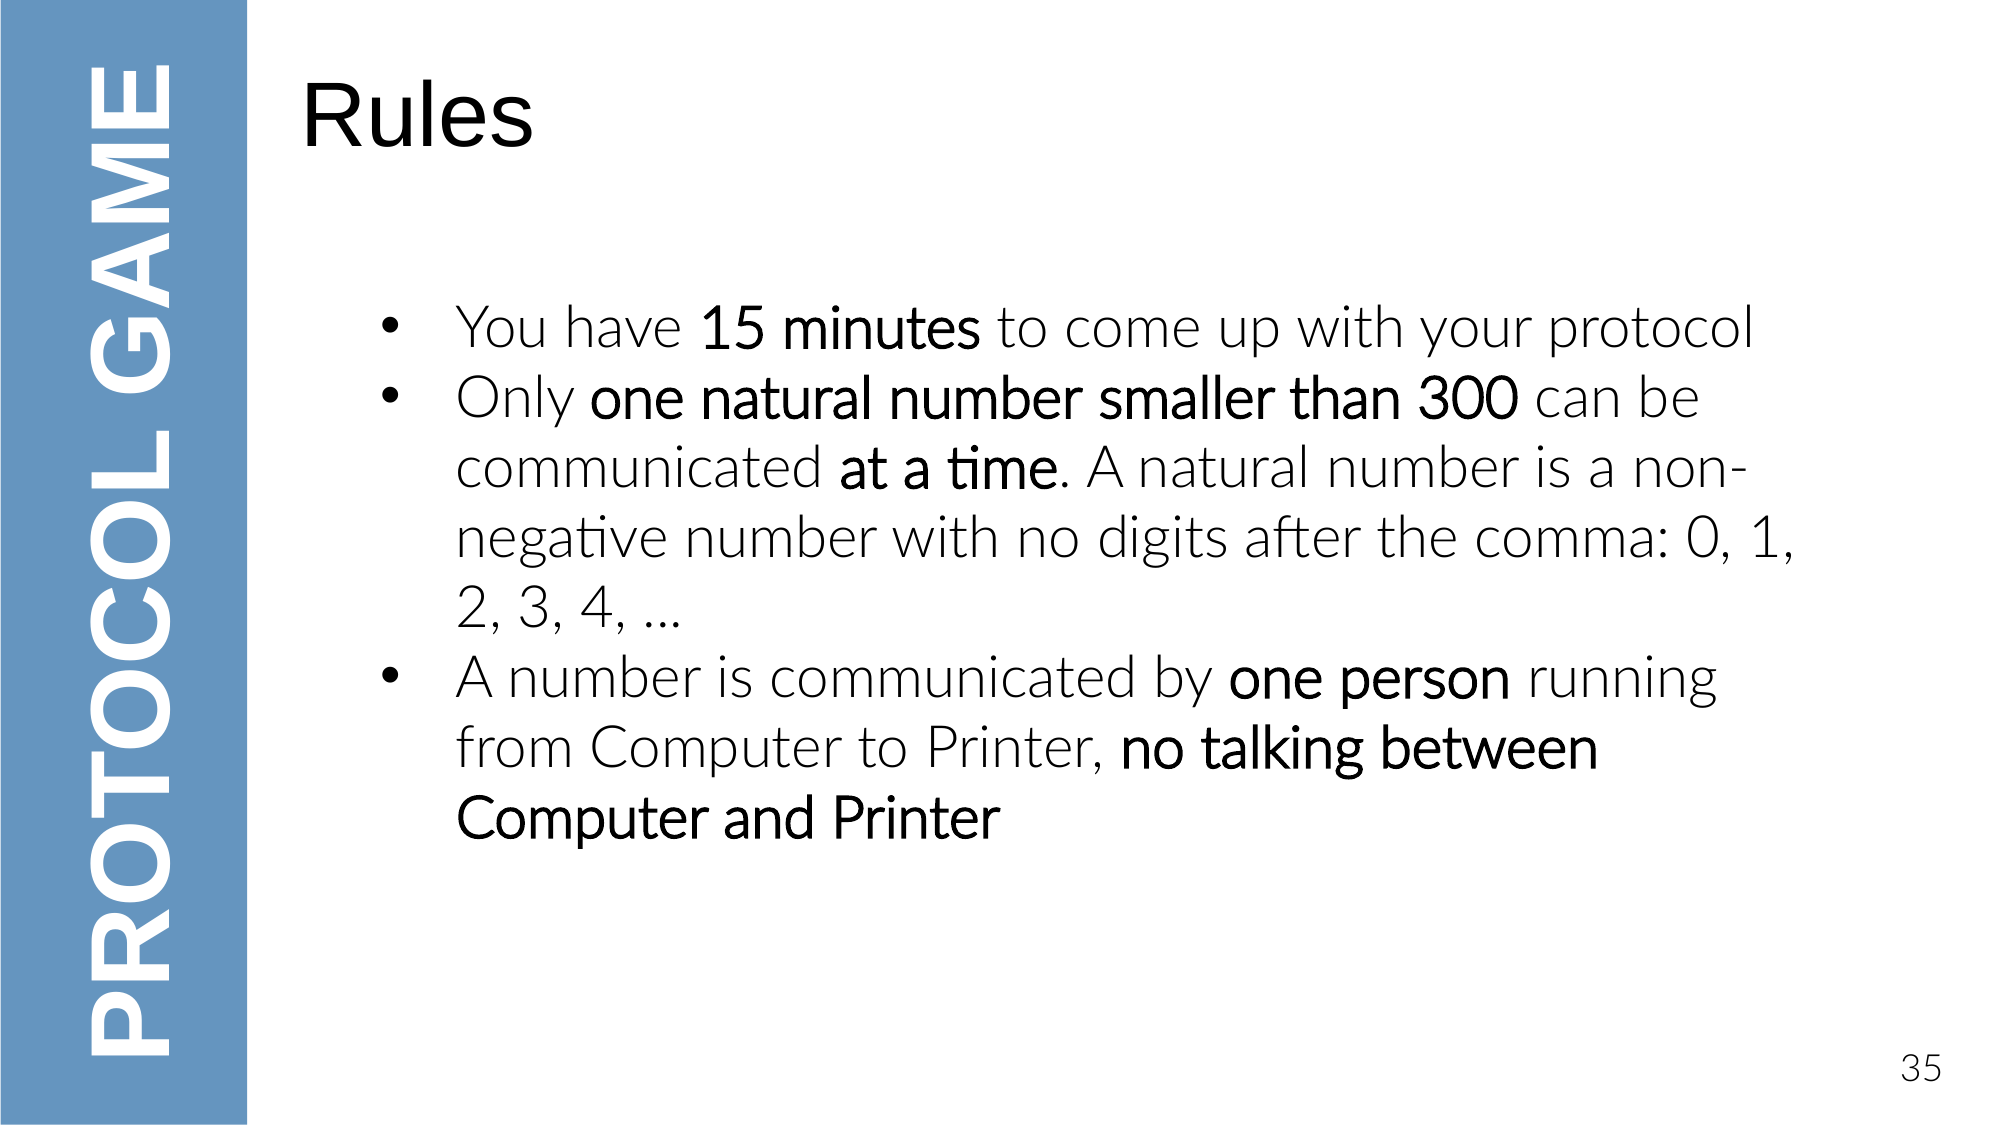

Rules
You have 15 minutes to come up with your protocol
Only one natural number smaller than 300 can be communicated at a time. A natural number is a non-negative number with no digits after the comma: 0, 1, 2, 3, 4, ...
A number is communicated by one person running from Computer to Printer, no talking between Computer and Printer
PROTOCOL GAME
35